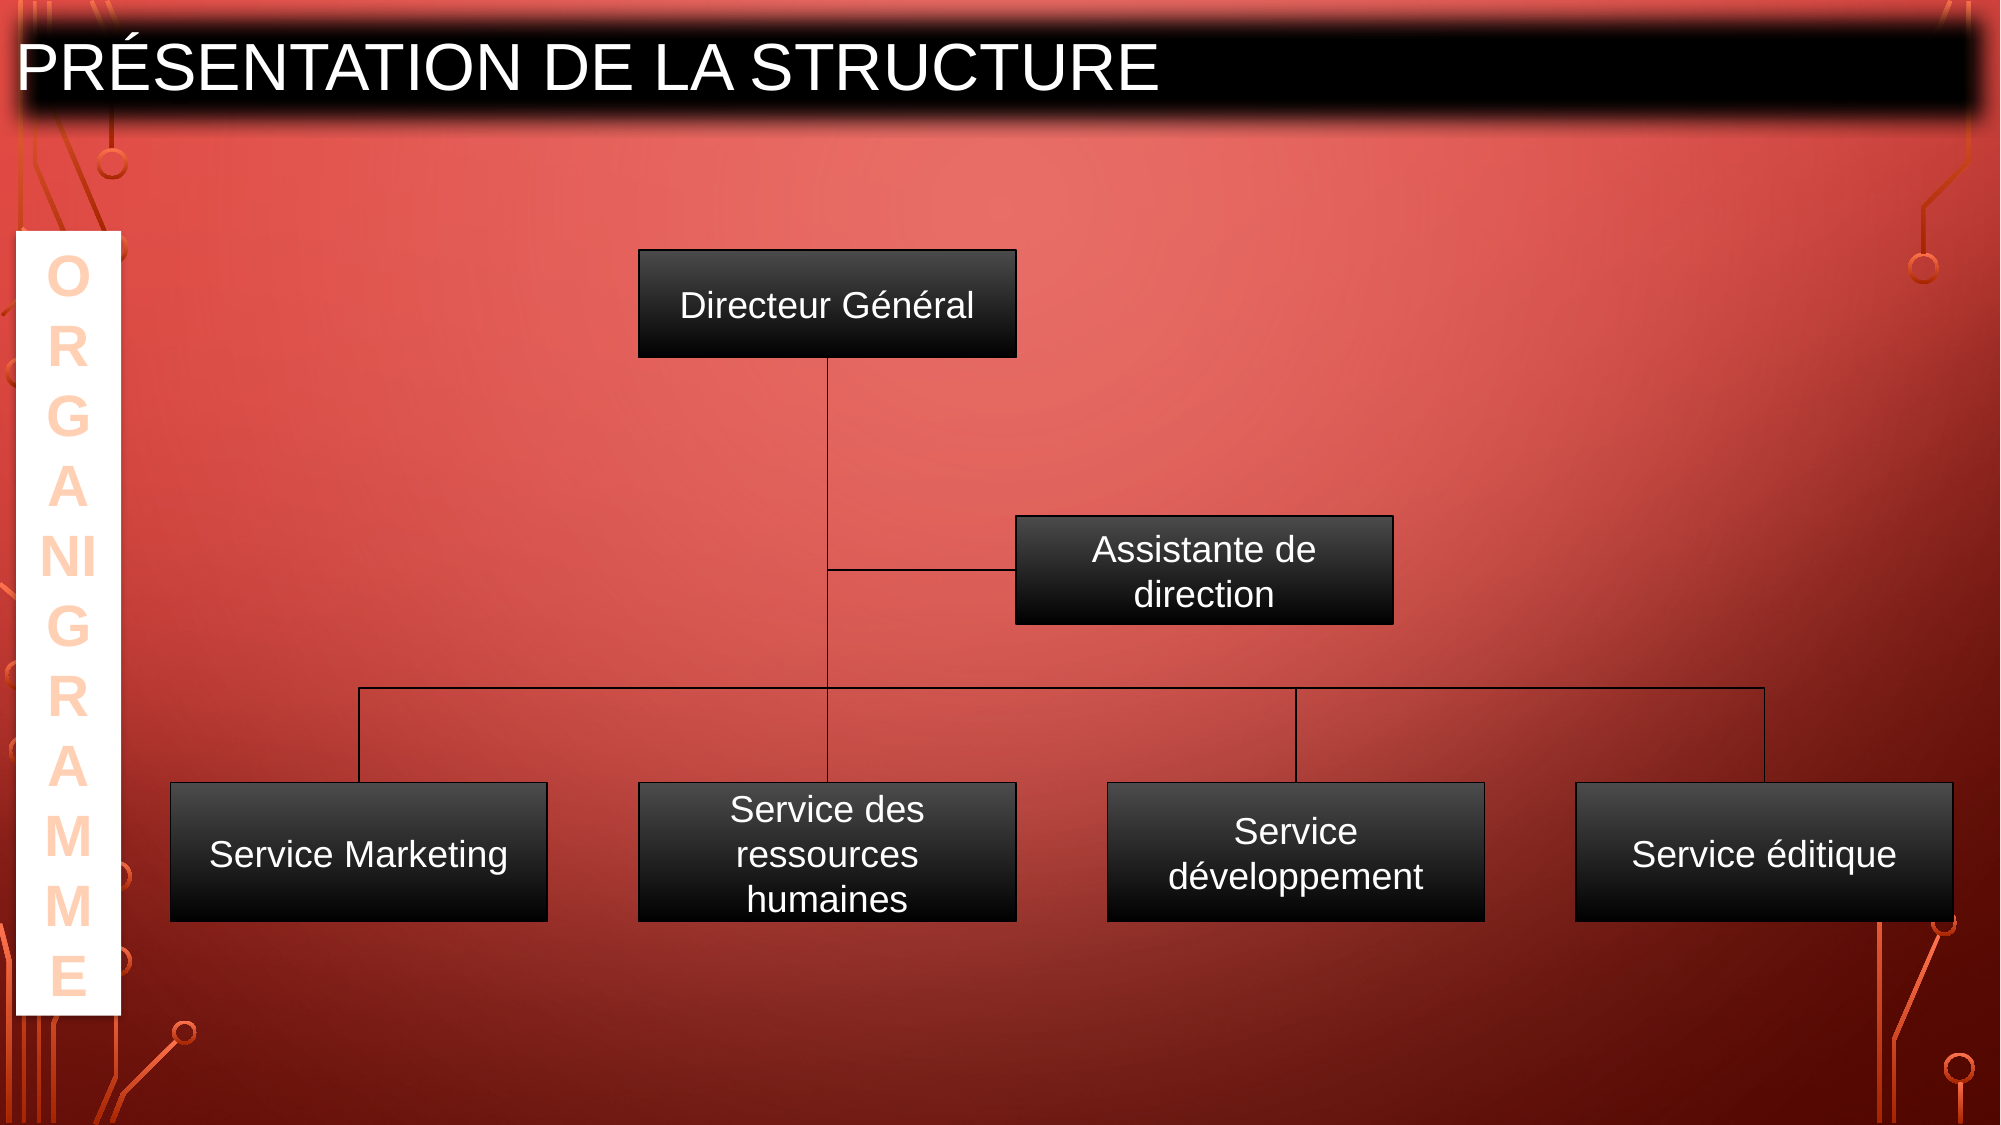

PRÉSENTATION DE LA STRUCTURE
ORGANIGRAMME
Directeur Général
Assistante de direction
Service Marketing
Service éditique
Service développement
Service des ressources humaines